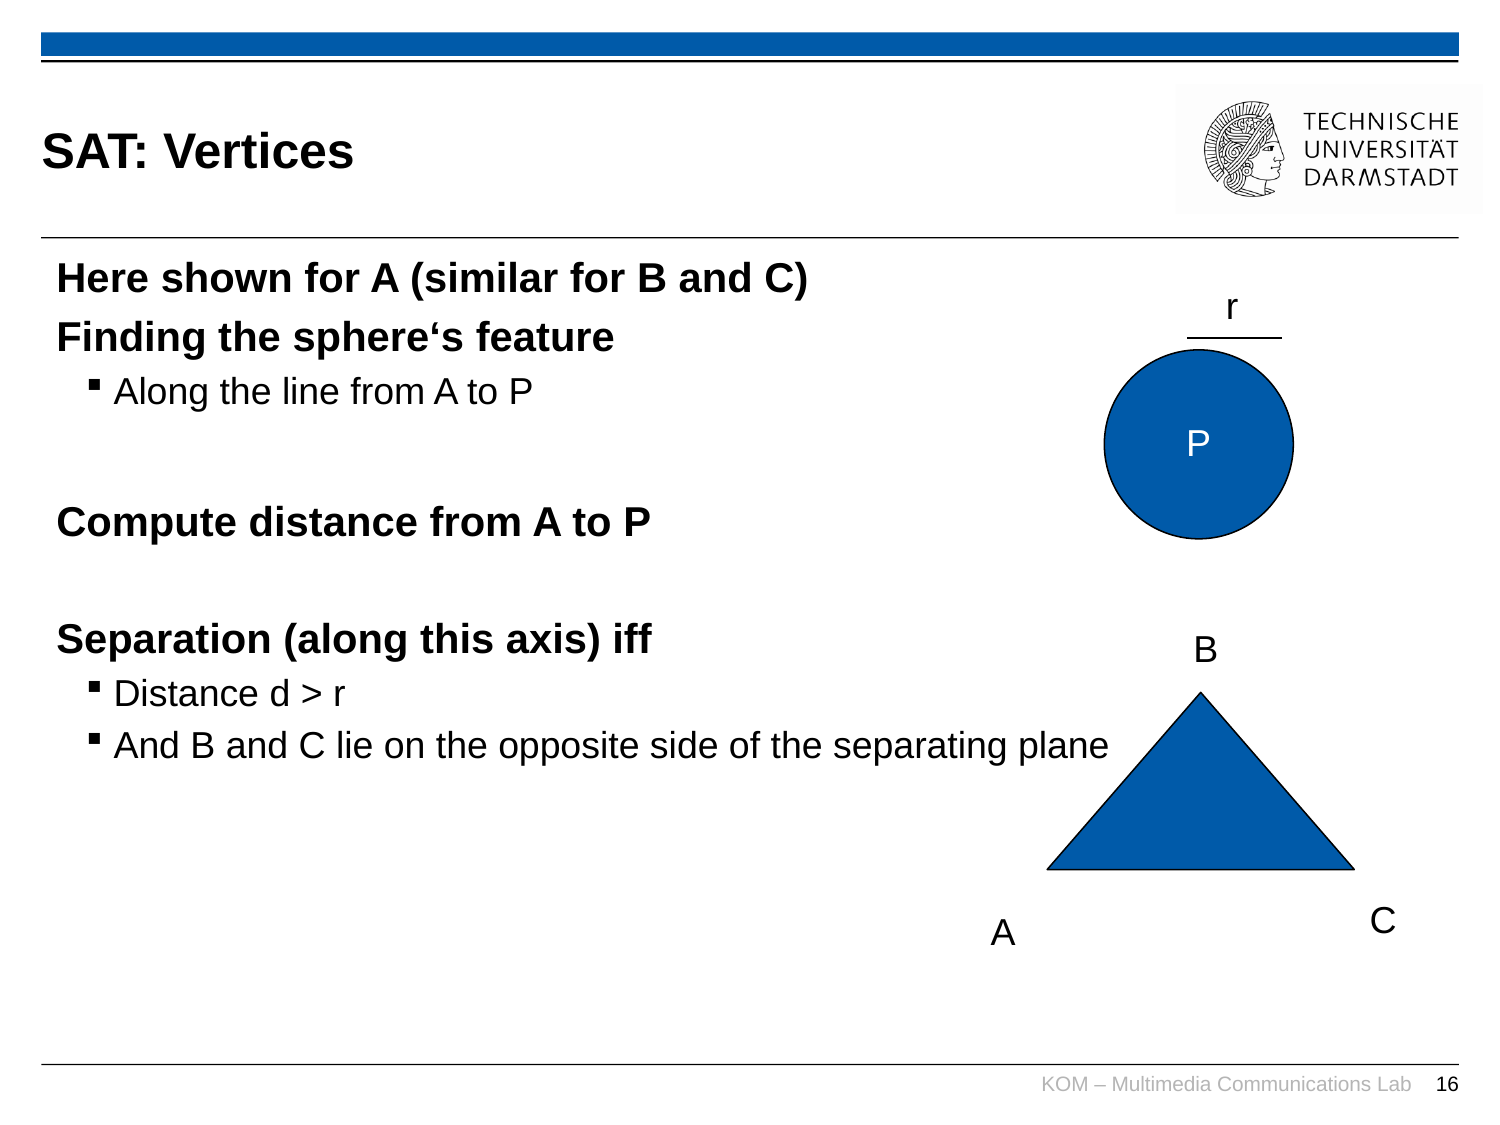

# SAT: Vertices
Here shown for A (similar for B and C)
Finding the sphere‘s feature
Along the line from A to P

Compute distance from A to P

Separation (along this axis) iff
Distance d > r
And B and C lie on the opposite side of the separating plane
r
P
B

C
A